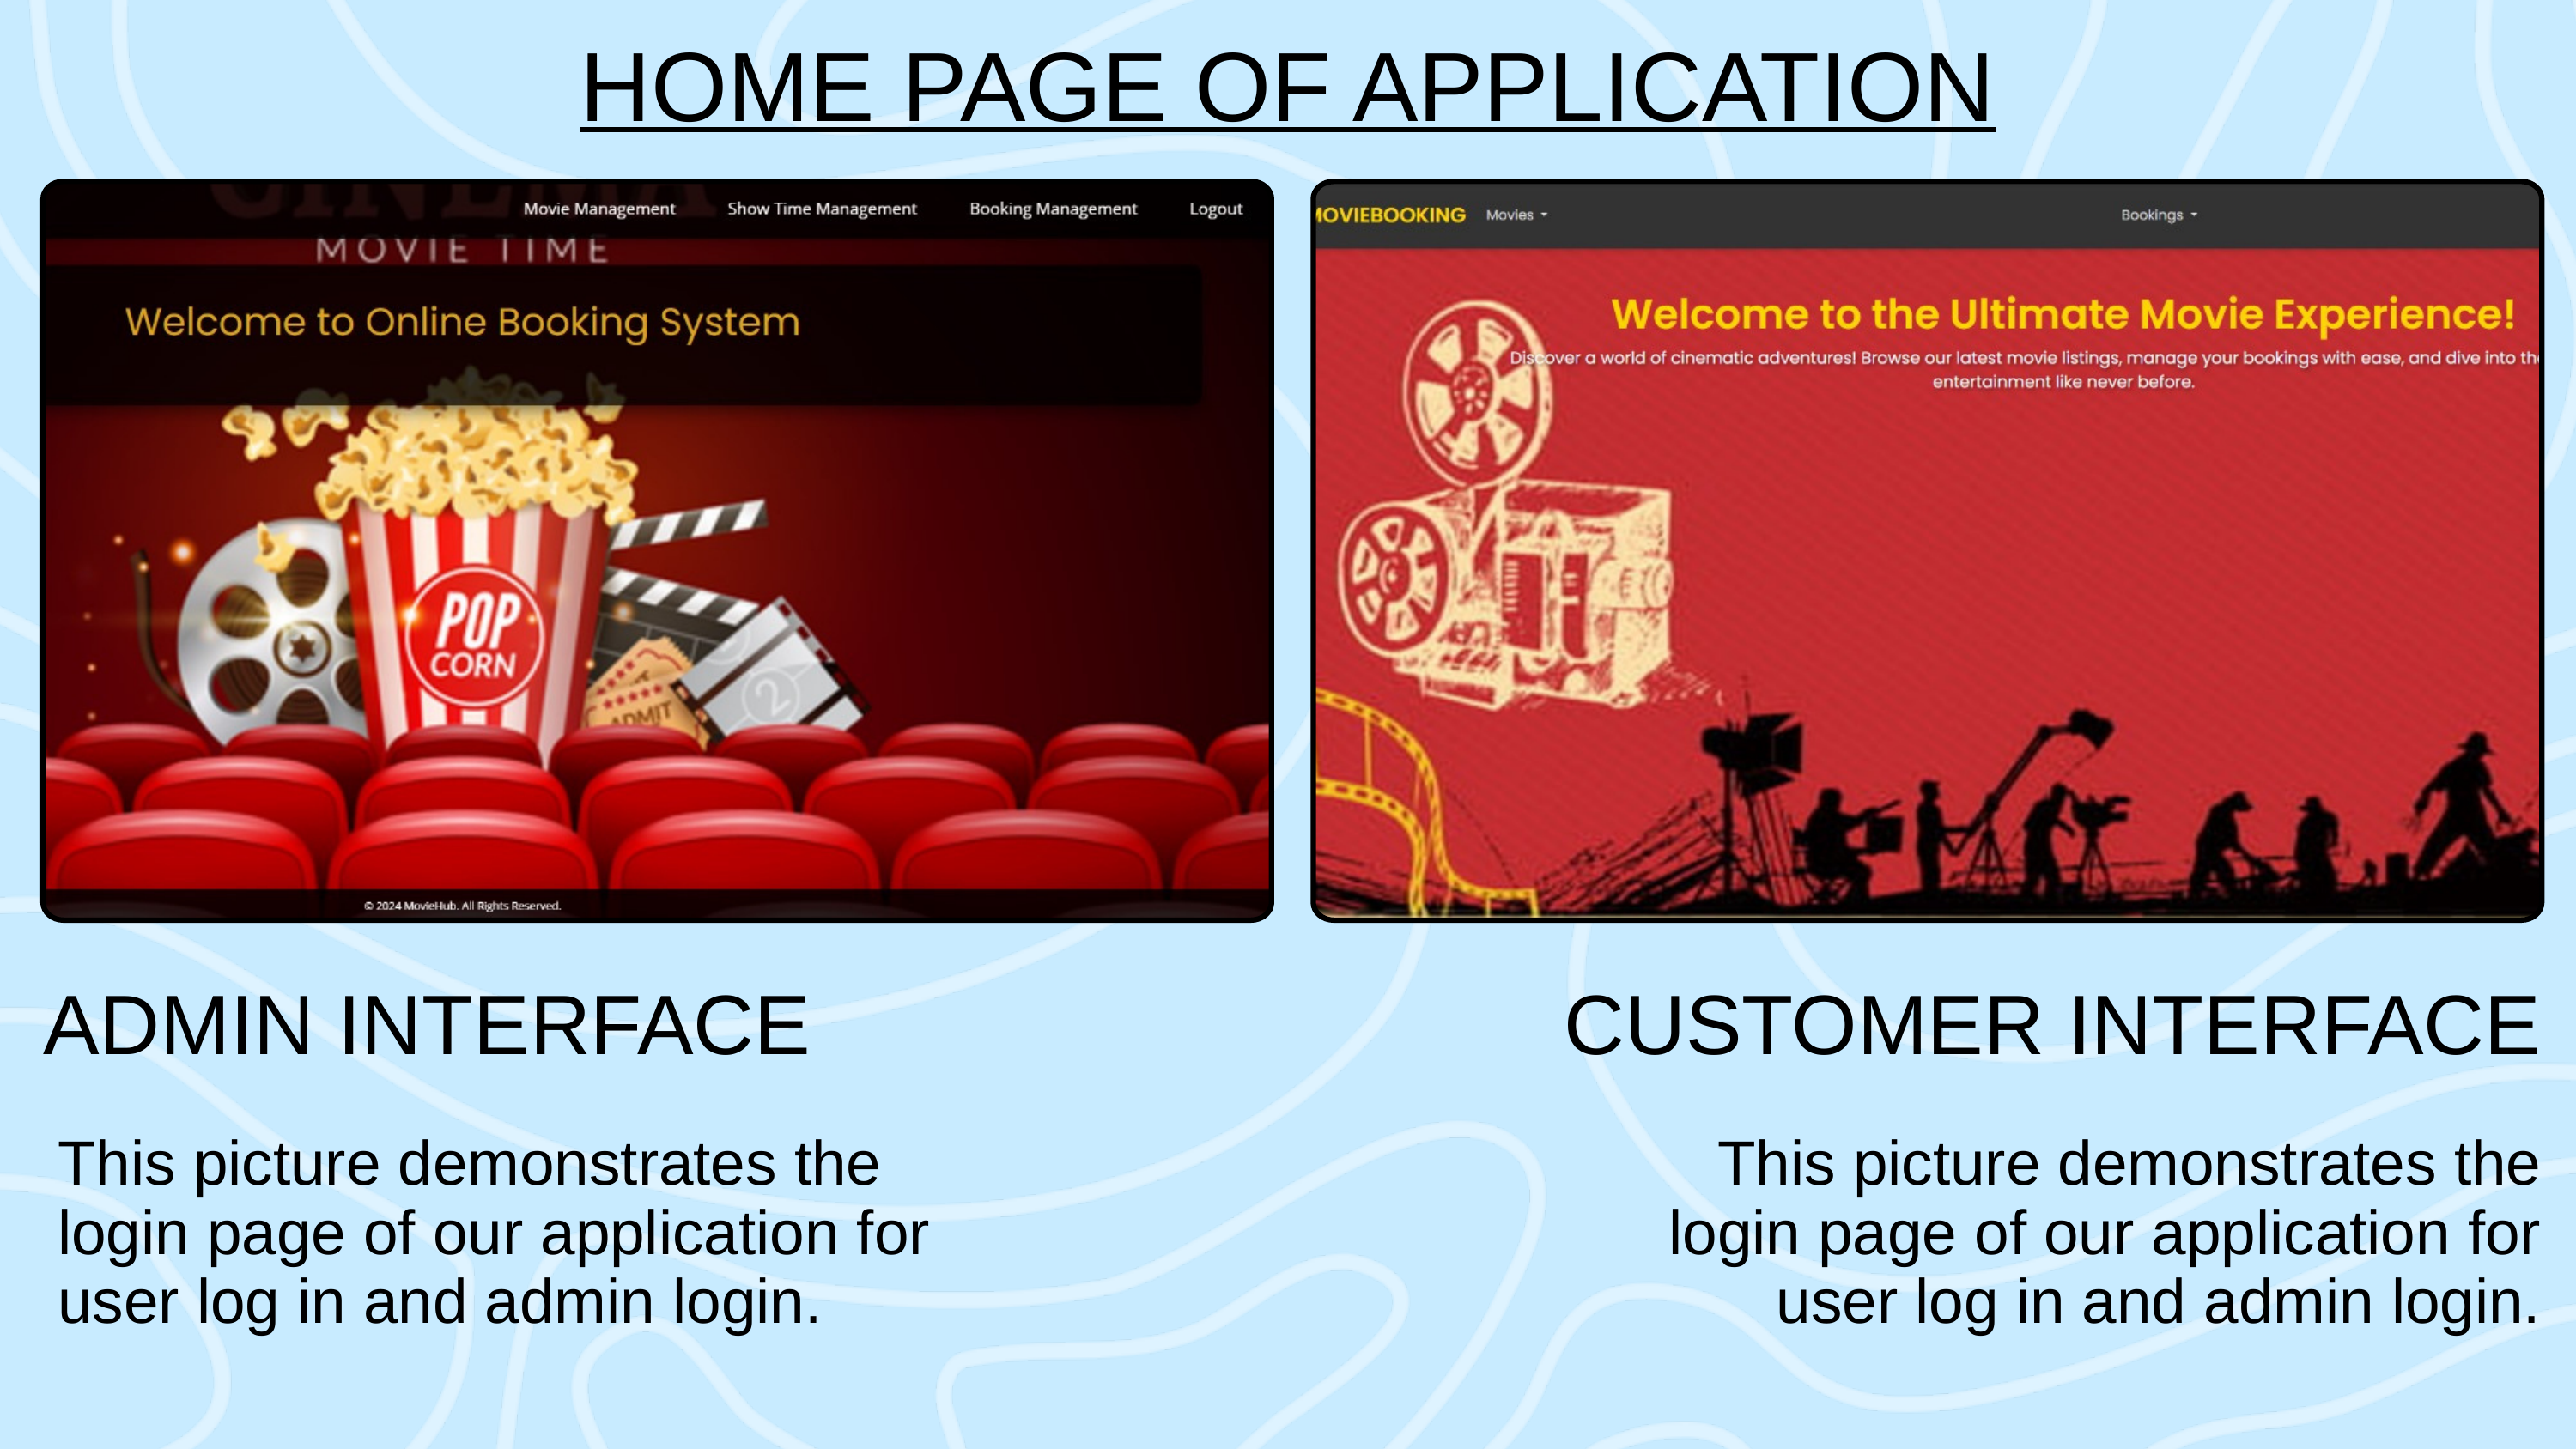

HOME PAGE OF APPLICATION

ADMIN INTERFACE
CUSTOMER INTERFACE
This picture demonstrates the login page of our application for user log in and admin login.
This picture demonstrates the login page of our application for user log in and admin login.